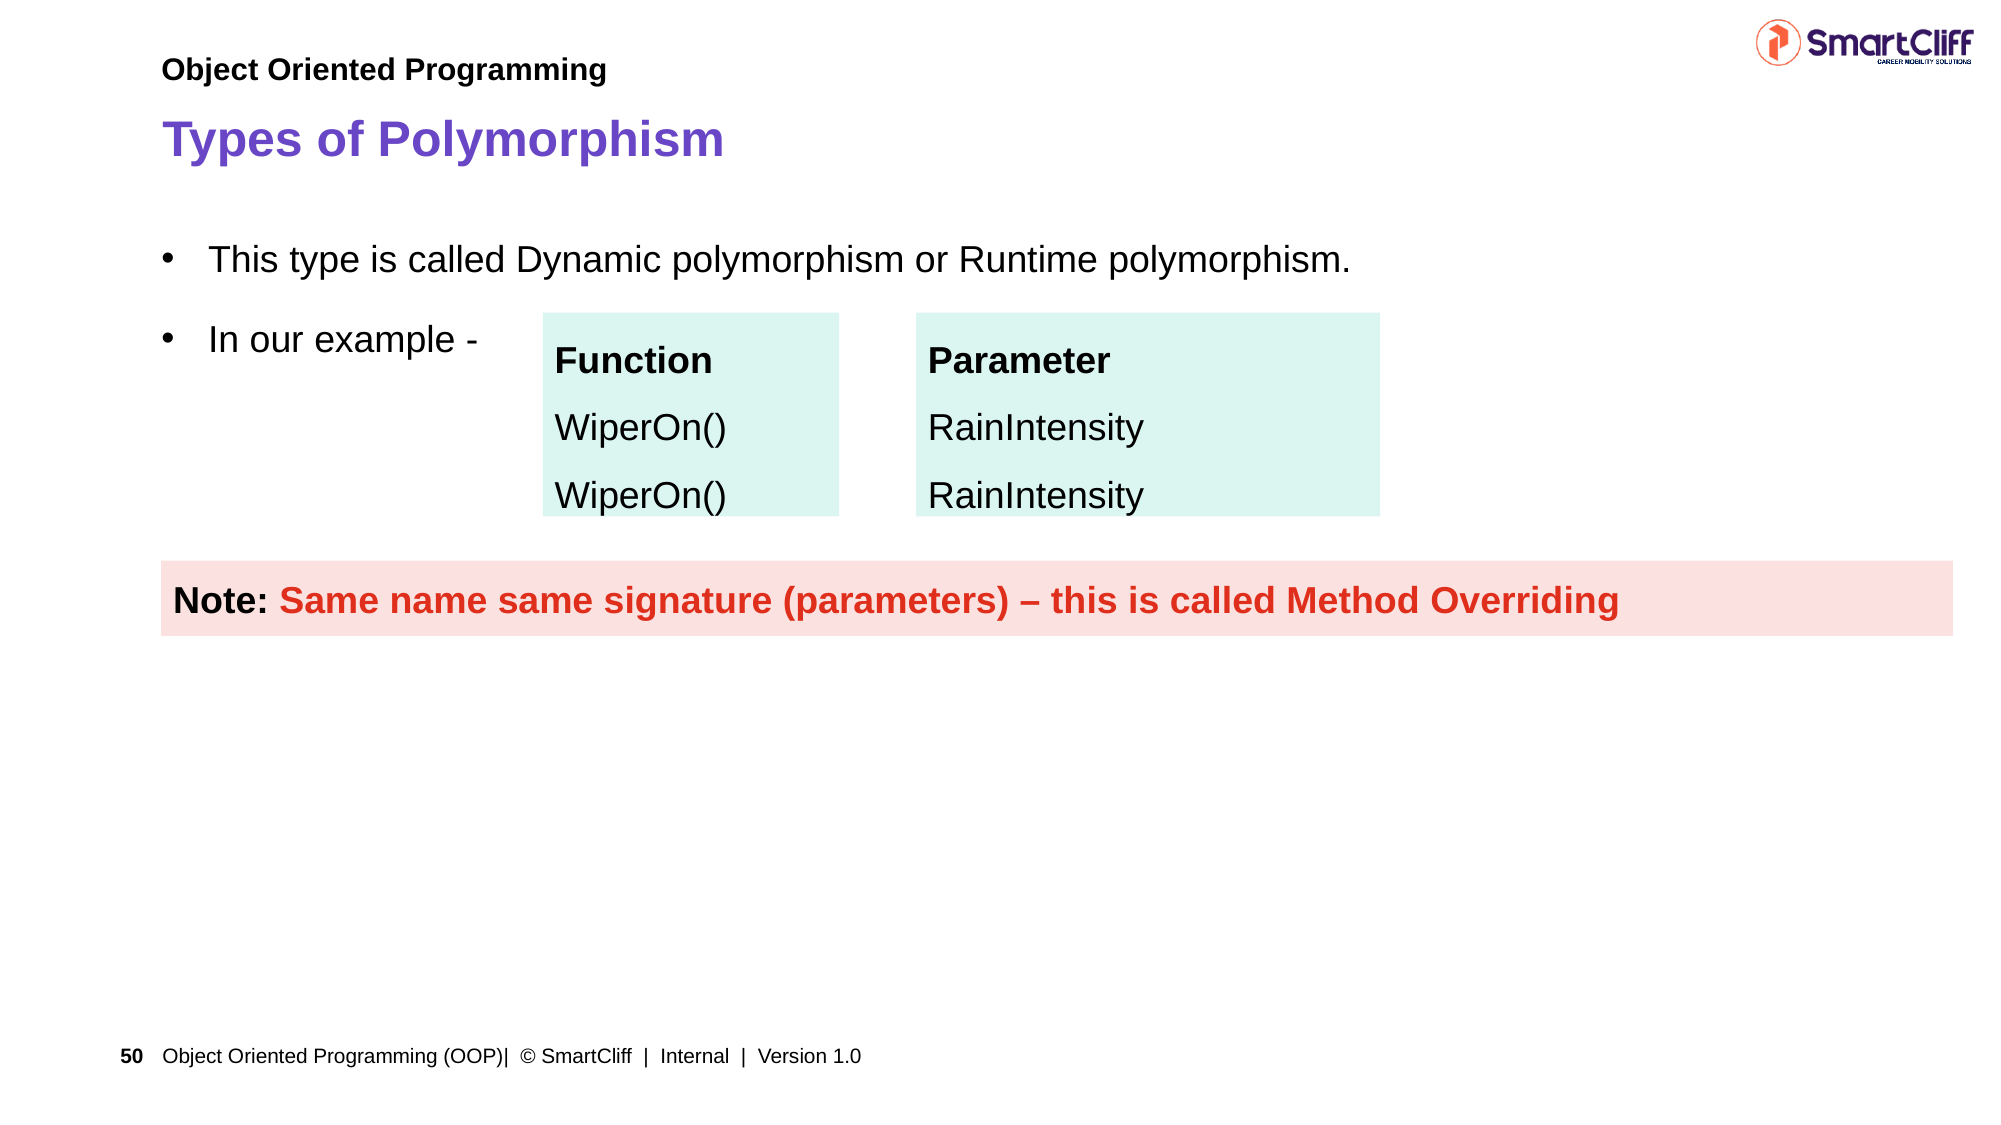

Object Oriented Programming
# Types of Polymorphism
This type is called Dynamic polymorphism or Runtime polymorphism.
In our example -

Function
WiperOn()
WiperOn()
Parameter
RainIntensity
RainIntensity
Note: Same name same signature (parameters) – this is called Method Overriding
Object Oriented Programming (OOP)|  © SmartCliff  |  Internal  |  Version 1.0
50